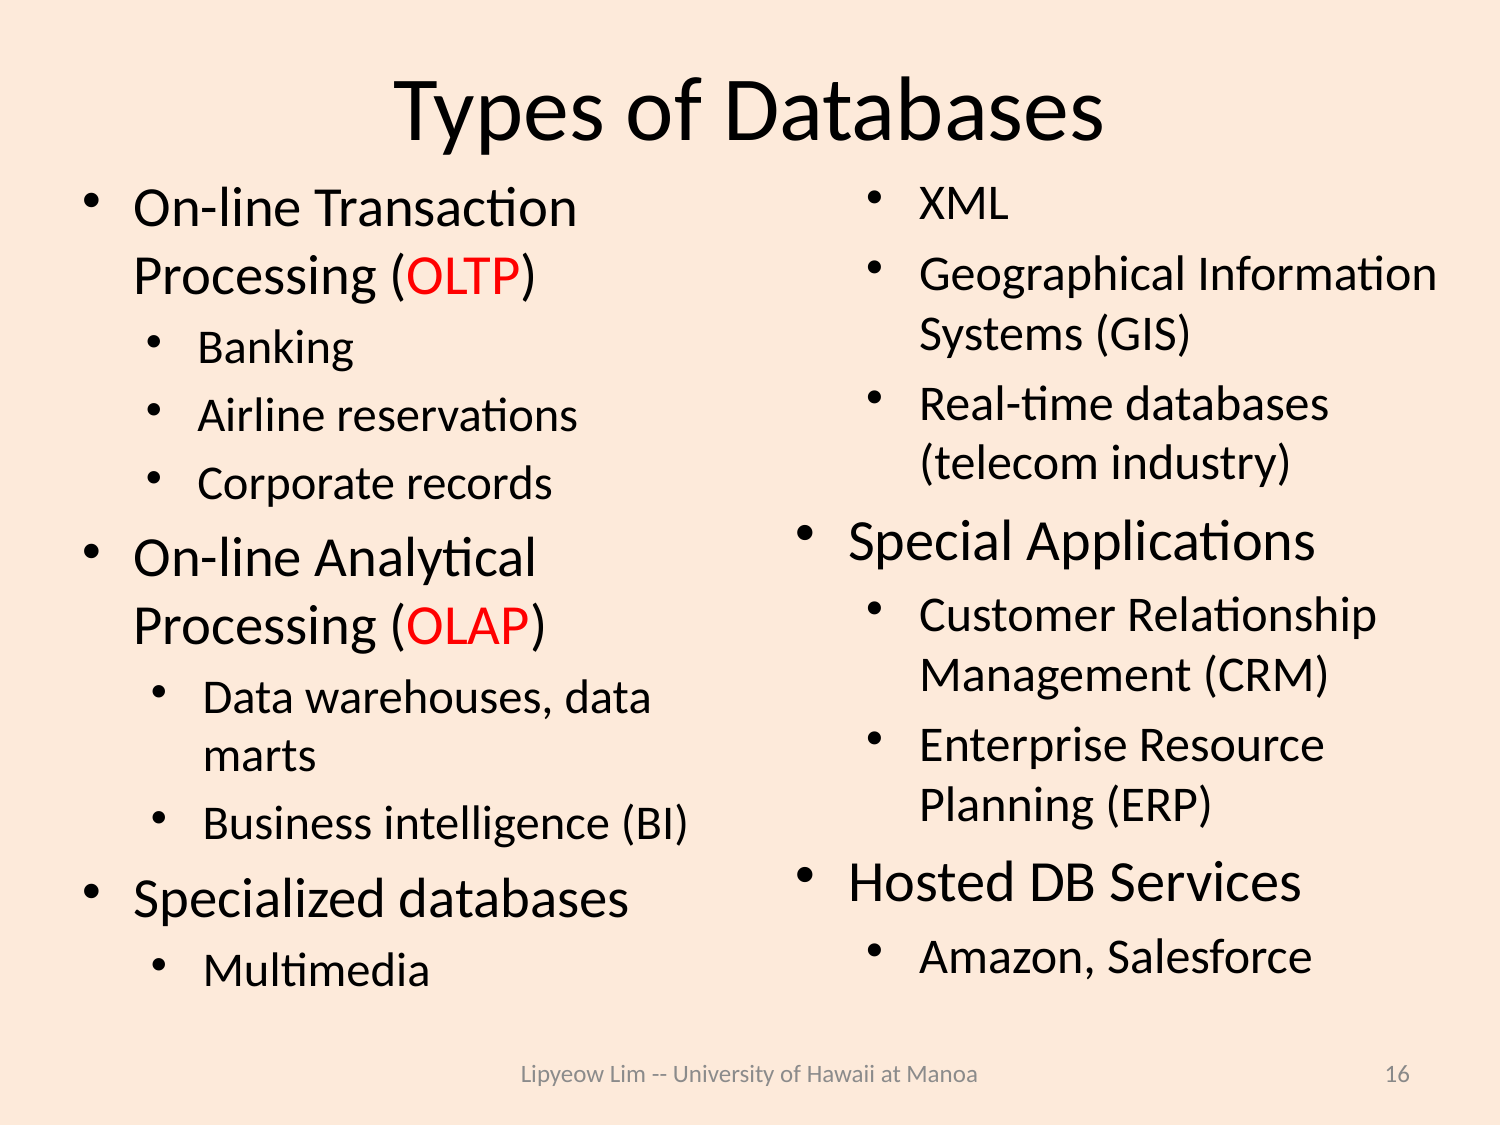

# Types of Databases
On-line Transaction Processing (OLTP)
Banking
Airline reservations
Corporate records
On-line Analytical Processing (OLAP)
Data warehouses, data marts
Business intelligence (BI)
Specialized databases
Multimedia
XML
Geographical Information Systems (GIS)
Real-time databases (telecom industry)
Special Applications
Customer Relationship Management (CRM)
Enterprise Resource Planning (ERP)
Hosted DB Services
Amazon, Salesforce

Lipyeow Lim -- University of Hawaii at Manoa
16